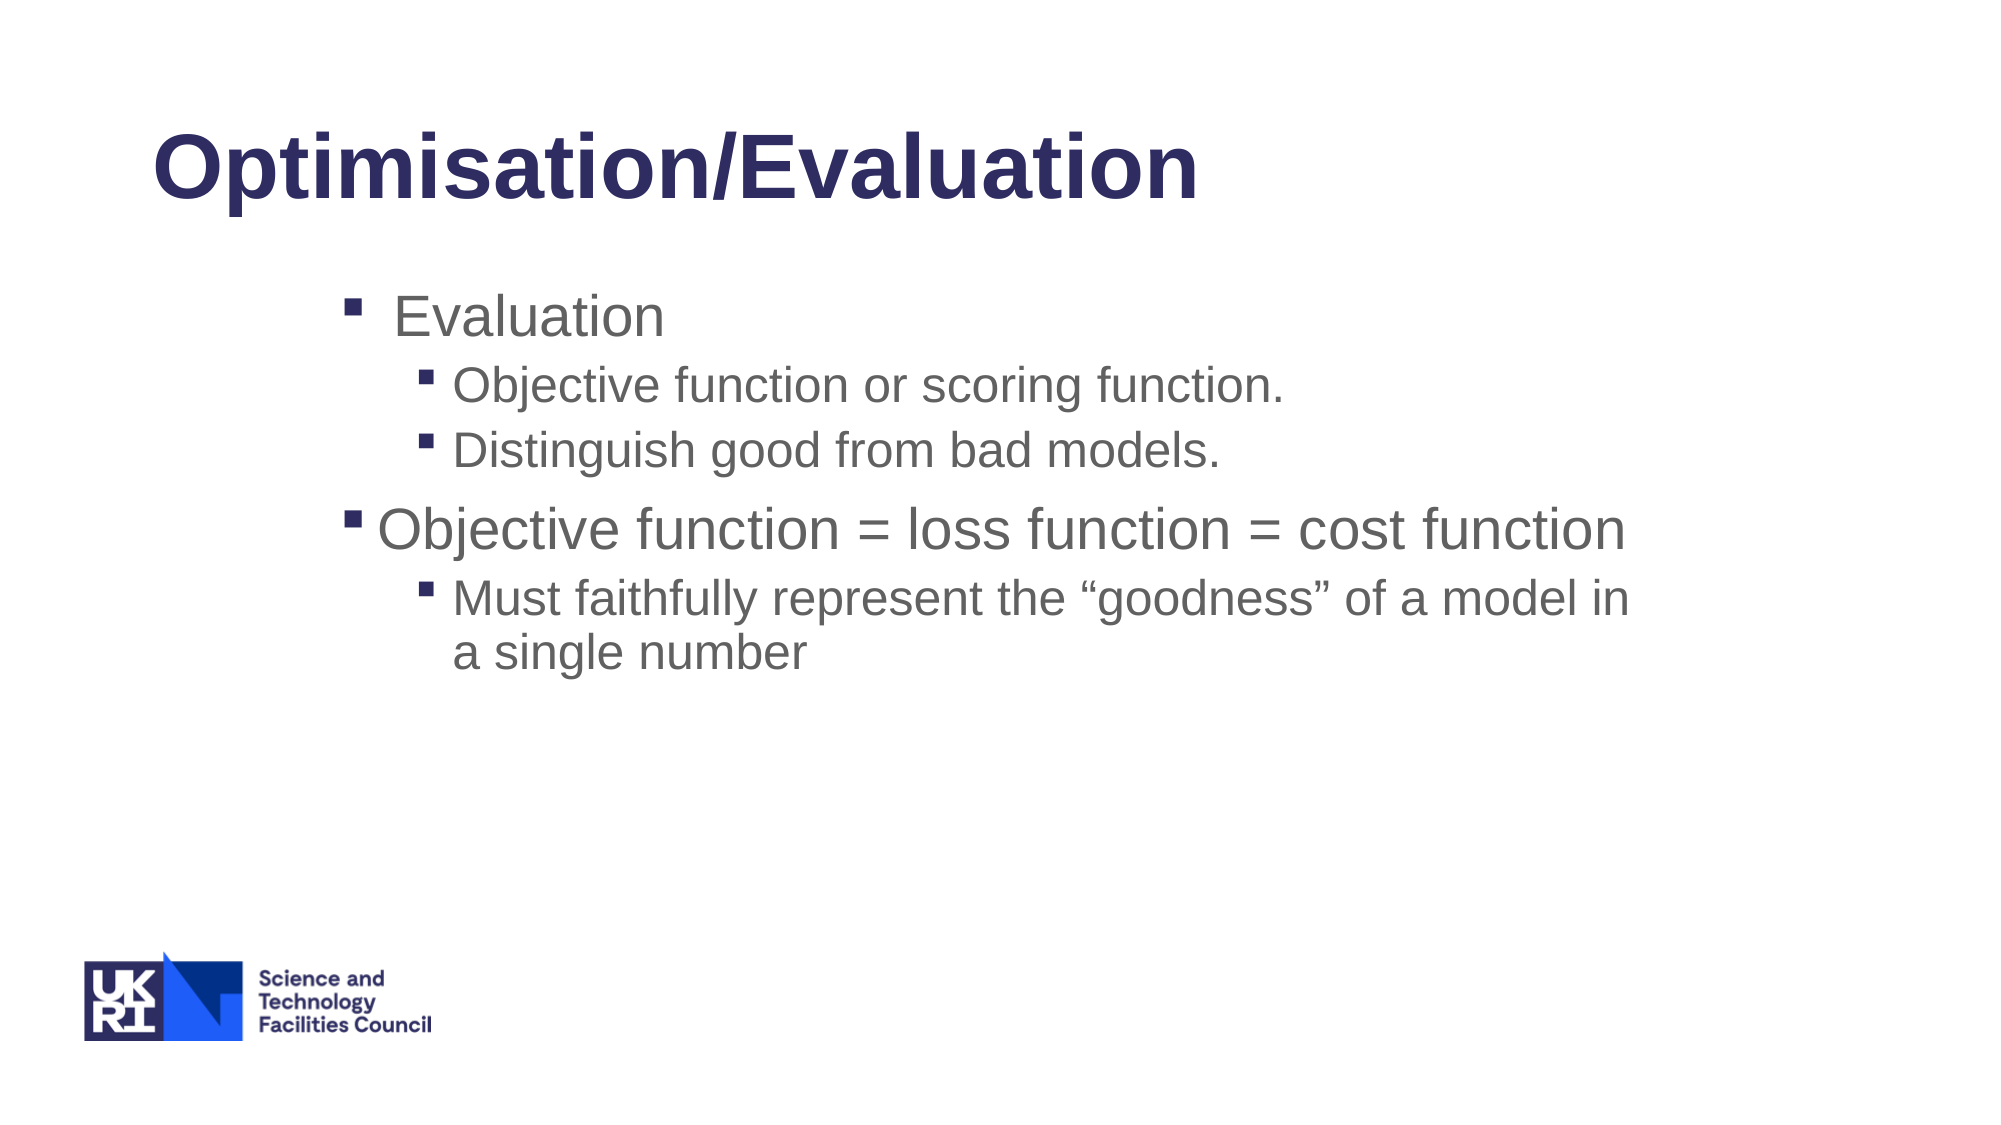

# Optimisation/Evaluation
 Evaluation
Objective function or scoring function.
Distinguish good from bad models.
Objective function = loss function = cost function
Must faithfully represent the “goodness” of a model in a single number